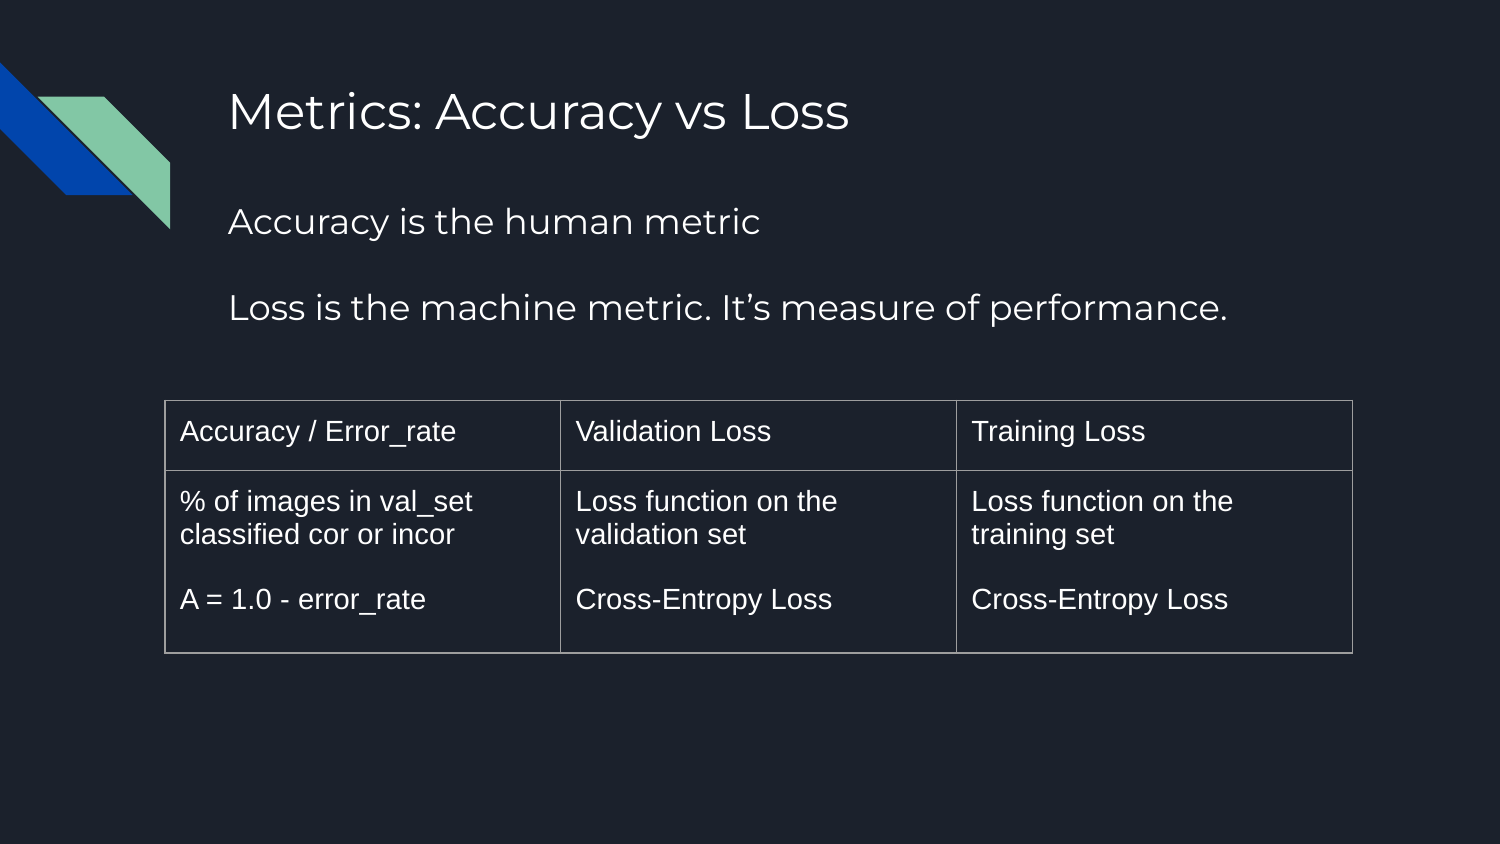

# Metrics: Accuracy vs Loss

Accuracy is the human metric

Loss is the machine metric. It’s measure of performance.
| Accuracy / Error\_rate | Validation Loss | Training Loss |
| --- | --- | --- |
| % of images in val\_set classified cor or incor A = 1.0 - error\_rate | Loss function on the validation set Cross-Entropy Loss | Loss function on the training set Cross-Entropy Loss |